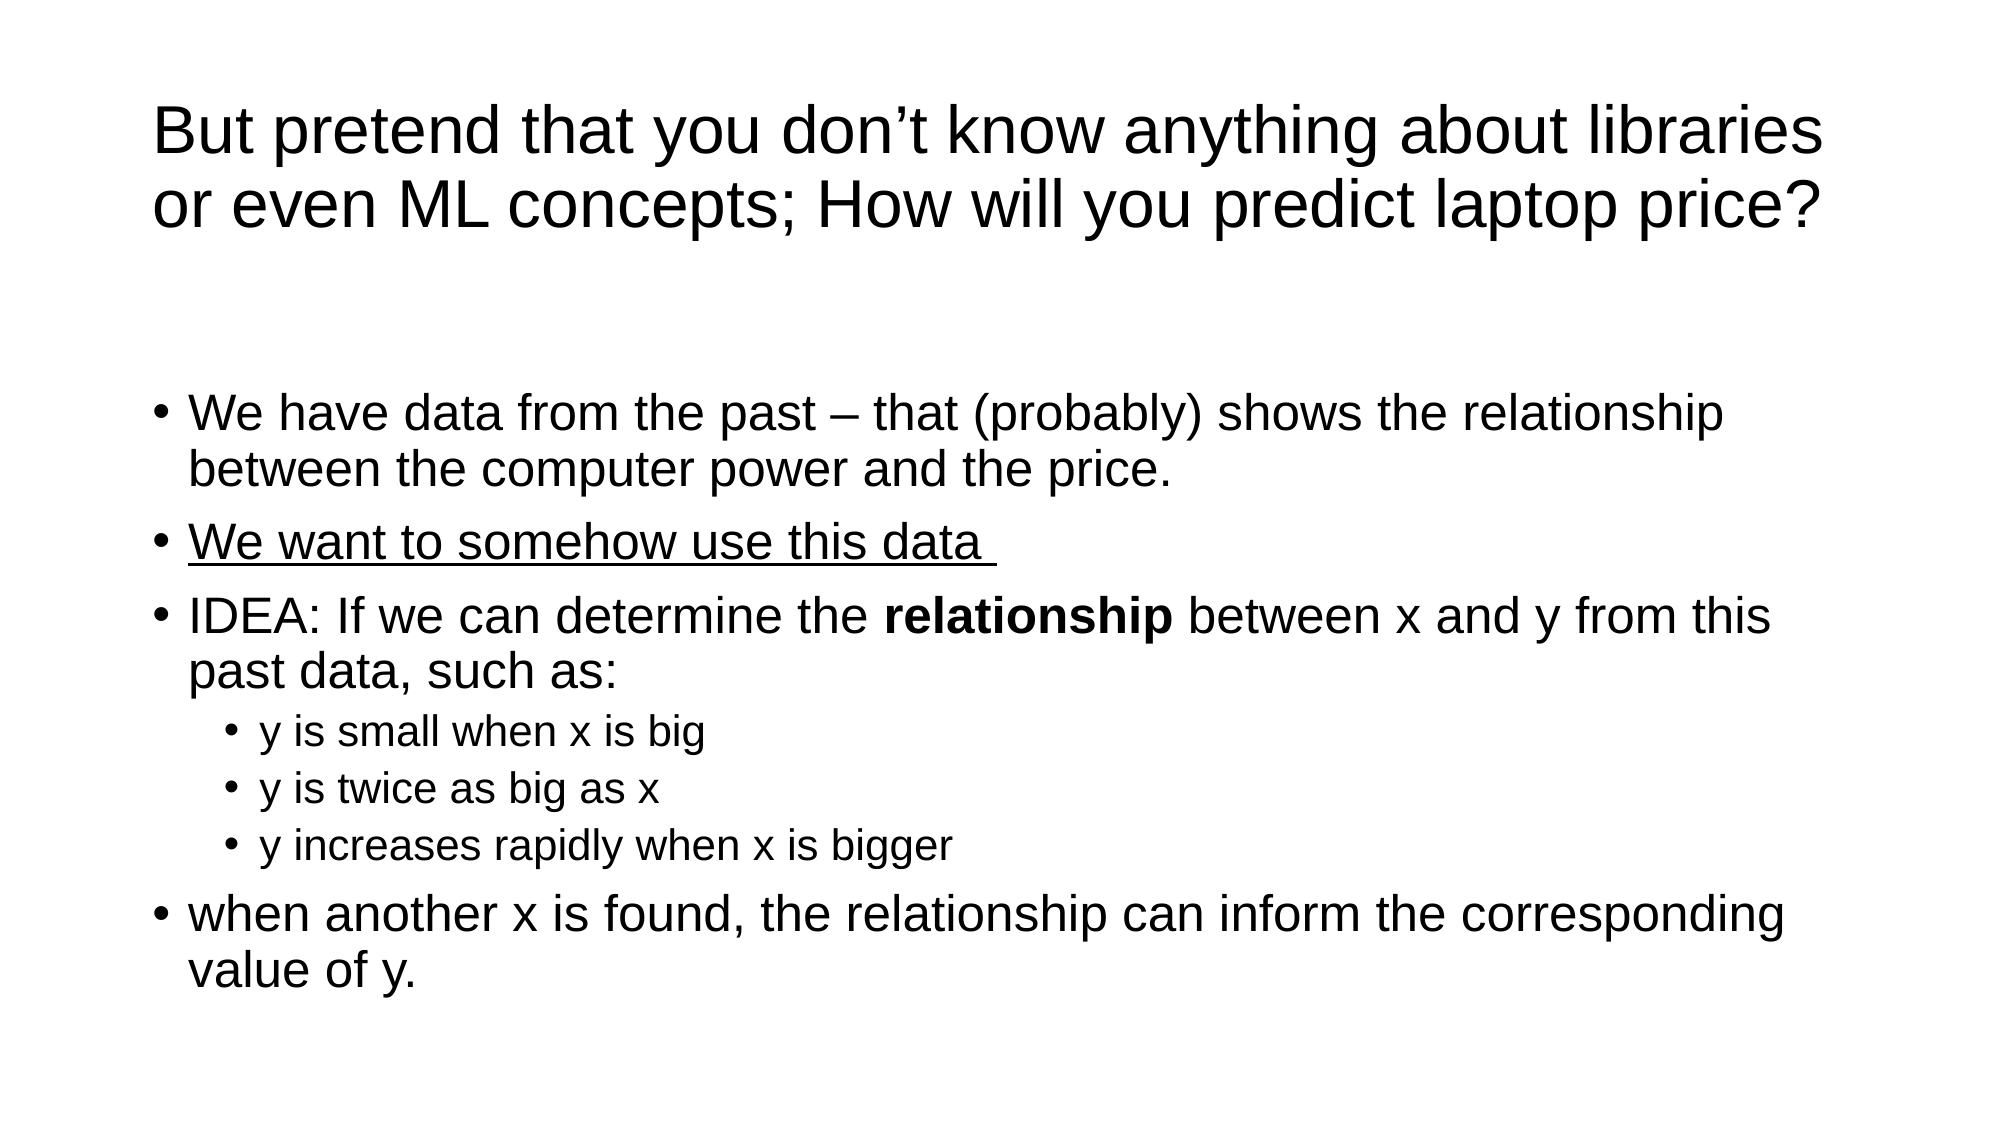

# But pretend that you don’t know anything about libraries or even ML concepts; How will you predict laptop price?

We have data from the past – that (probably) shows the relationship between the computer power and the price.
We want to somehow use this data
IDEA: If we can determine the relationship between x and y from this past data, such as:
y is small when x is big
y is twice as big as x
y increases rapidly when x is bigger
when another x is found, the relationship can inform the corresponding value of y.